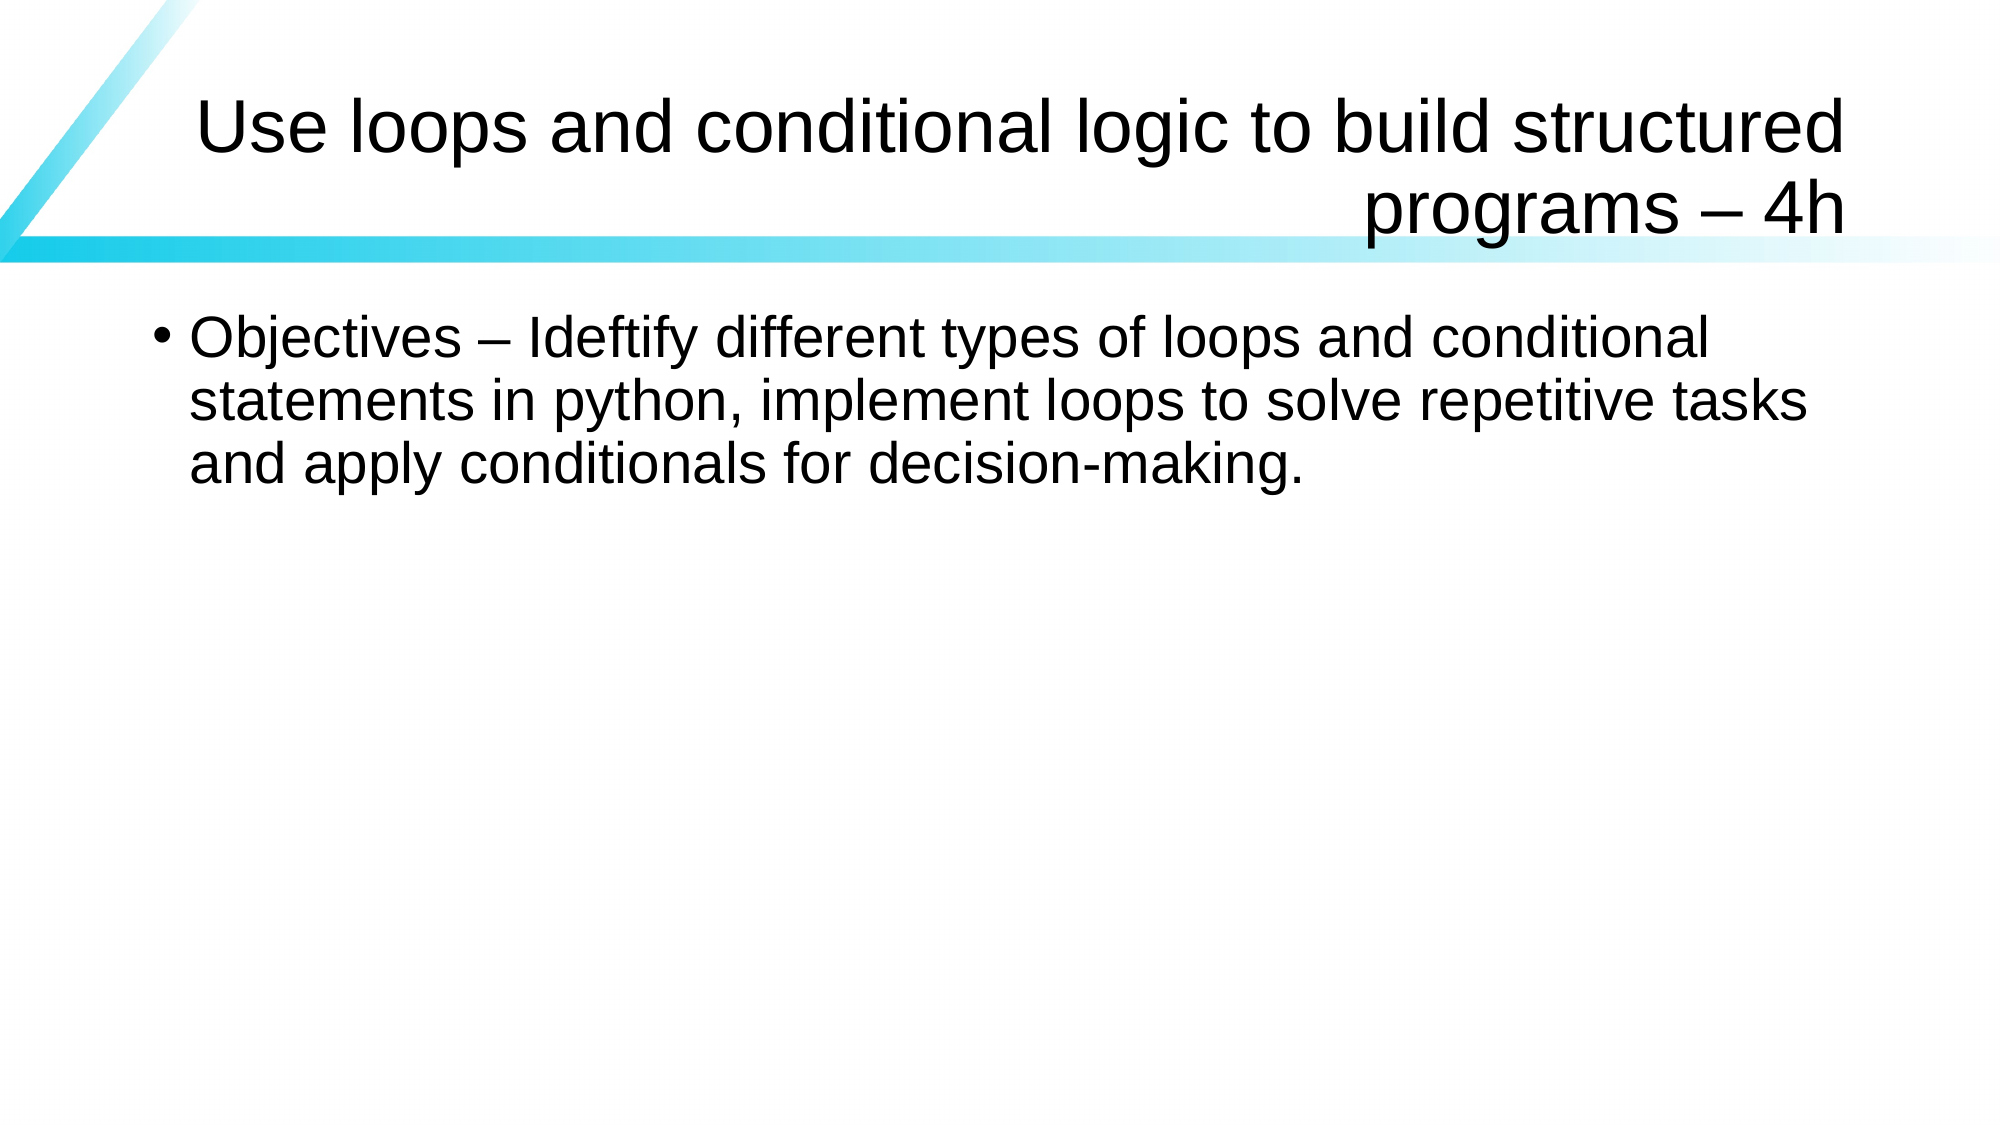

# Use loops and conditional logic to build structured programs – 4h
Objectives – Ideftify different types of loops and conditional statements in python, implement loops to solve repetitive tasks and apply conditionals for decision-making.